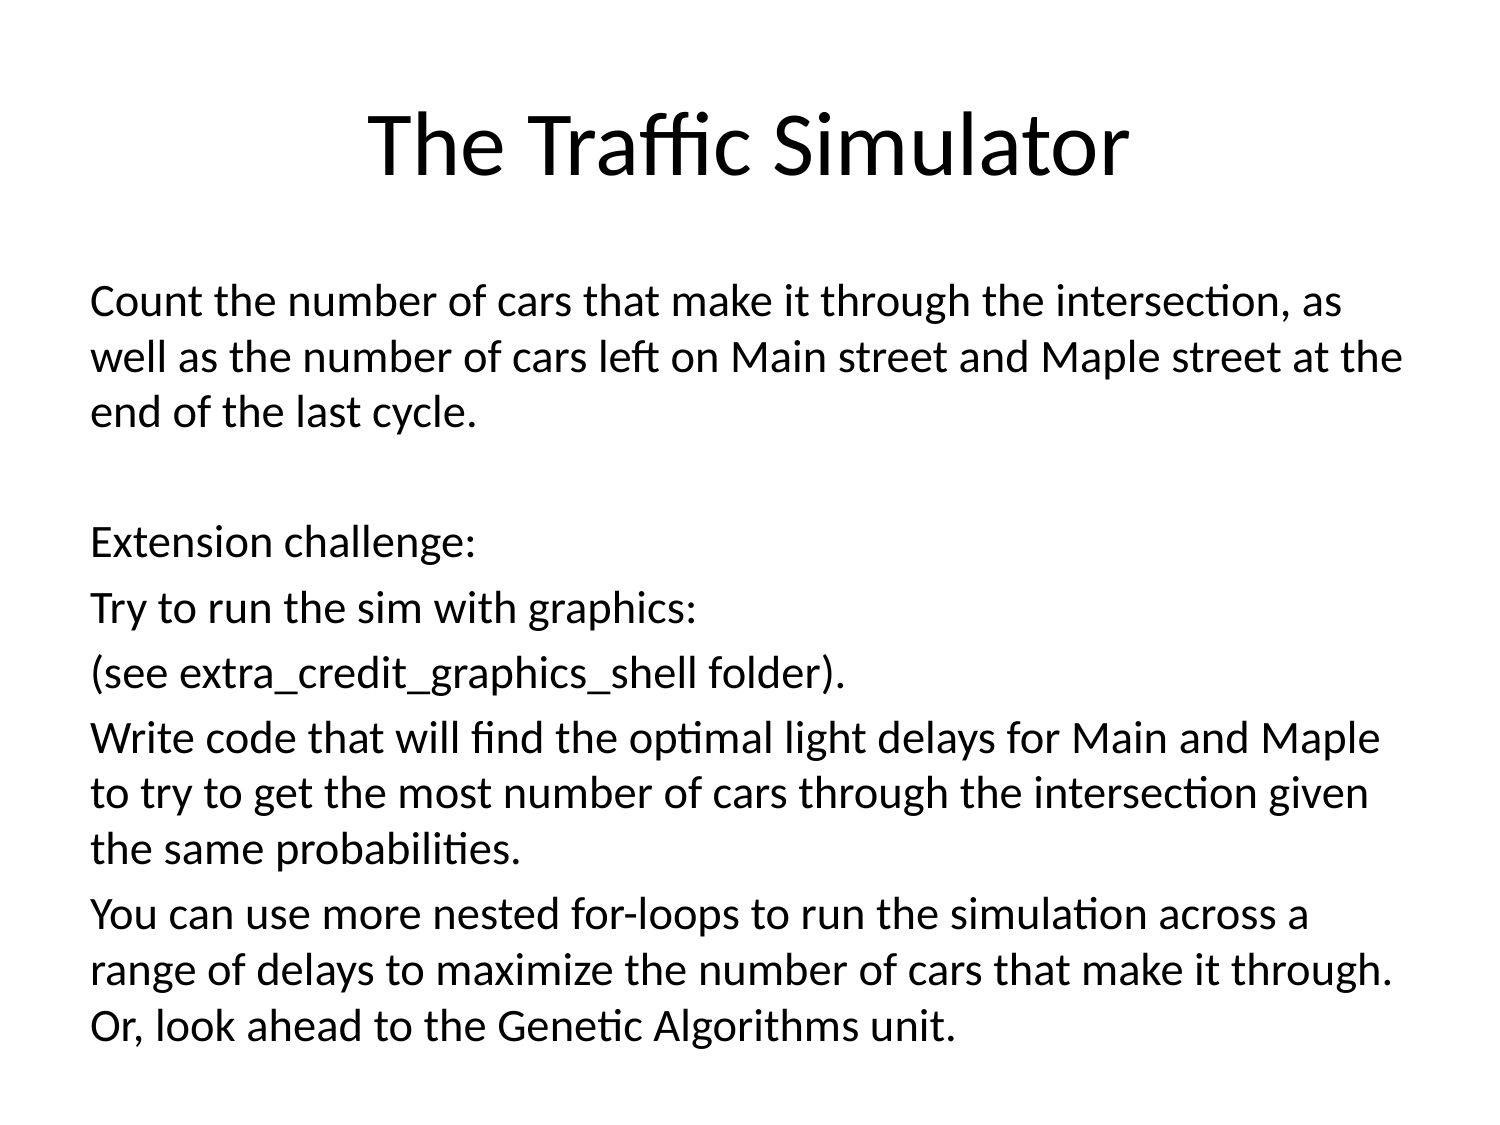

# The Traffic Simulator
Count the number of cars that make it through the intersection, as well as the number of cars left on Main street and Maple street at the end of the last cycle.

Extension challenge:
Try to run the sim with graphics:
(see extra_credit_graphics_shell folder).
Write code that will find the optimal light delays for Main and Maple to try to get the most number of cars through the intersection given the same probabilities.
You can use more nested for-loops to run the simulation across a range of delays to maximize the number of cars that make it through.  Or, look ahead to the Genetic Algorithms unit.